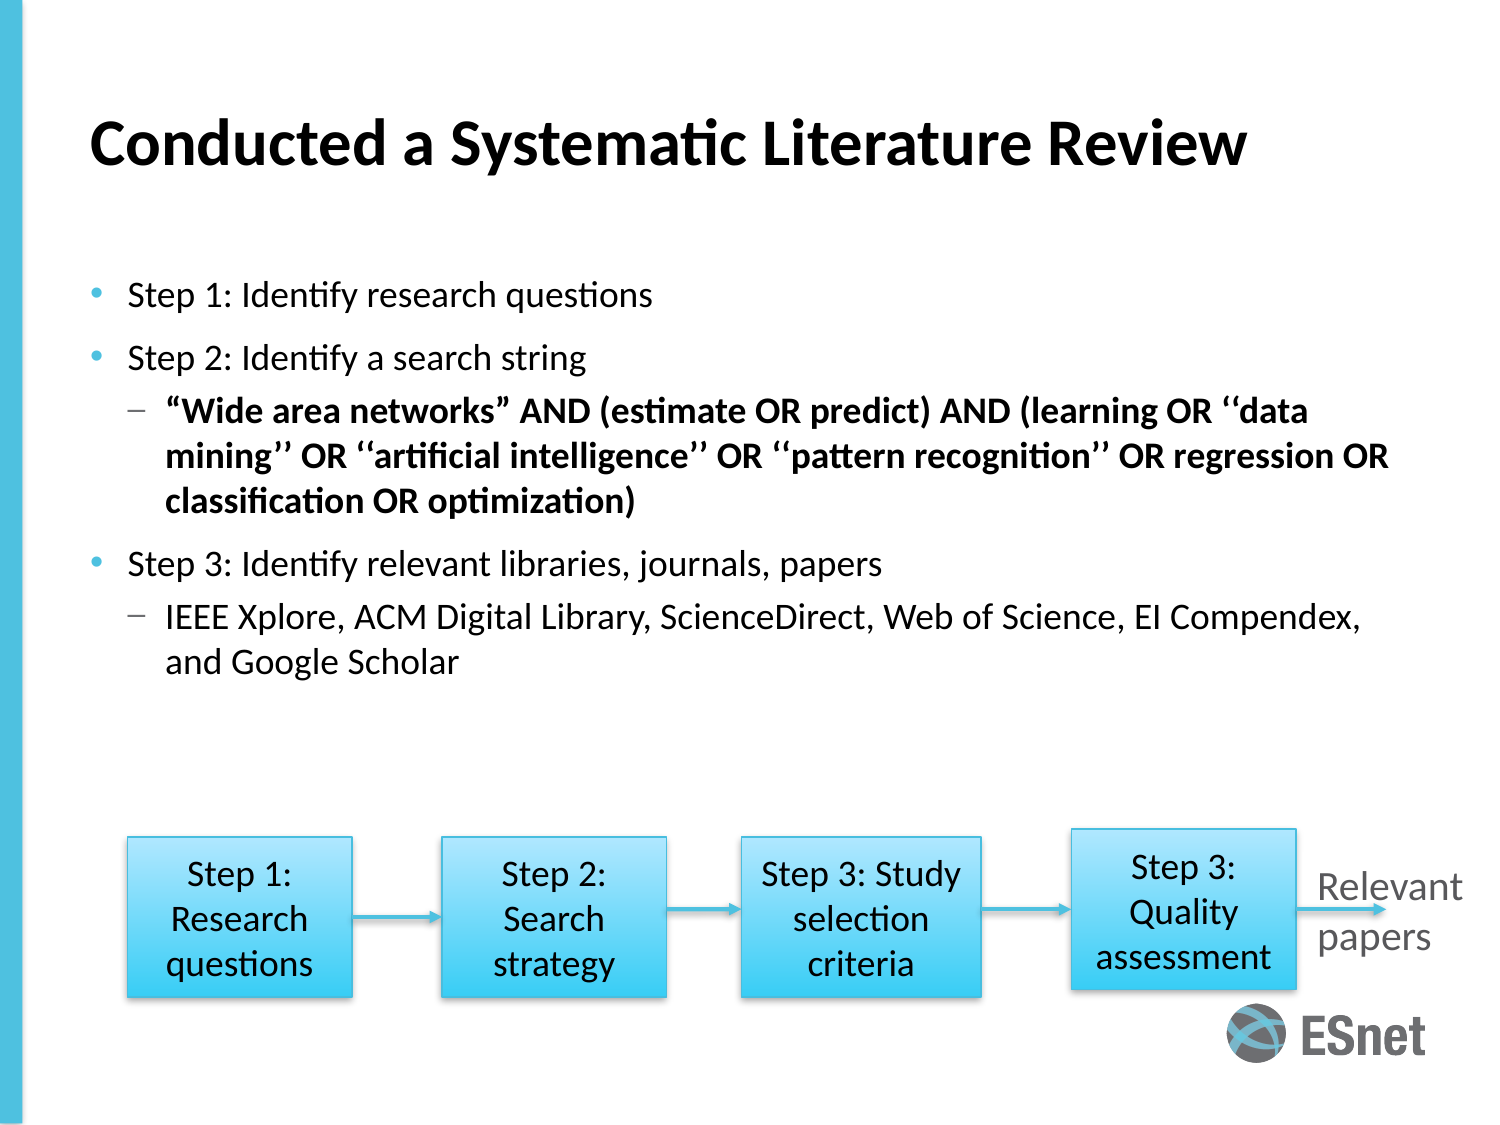

# Conducted a Systematic Literature Review
Step 1: Identify research questions
Step 2: Identify a search string
“Wide area networks” AND (estimate OR predict) AND (learning OR ‘‘data mining’’ OR ‘‘artificial intelligence’’ OR ‘‘pattern recognition’’ OR regression OR classification OR optimization)
Step 3: Identify relevant libraries, journals, papers
IEEE Xplore, ACM Digital Library, ScienceDirect, Web of Science, EI Compendex, and Google Scholar
Step 3:
Quality assessment
Step 1: Research questions
Step 2:
Search strategy
Step 3: Study selection criteria
Relevant papers